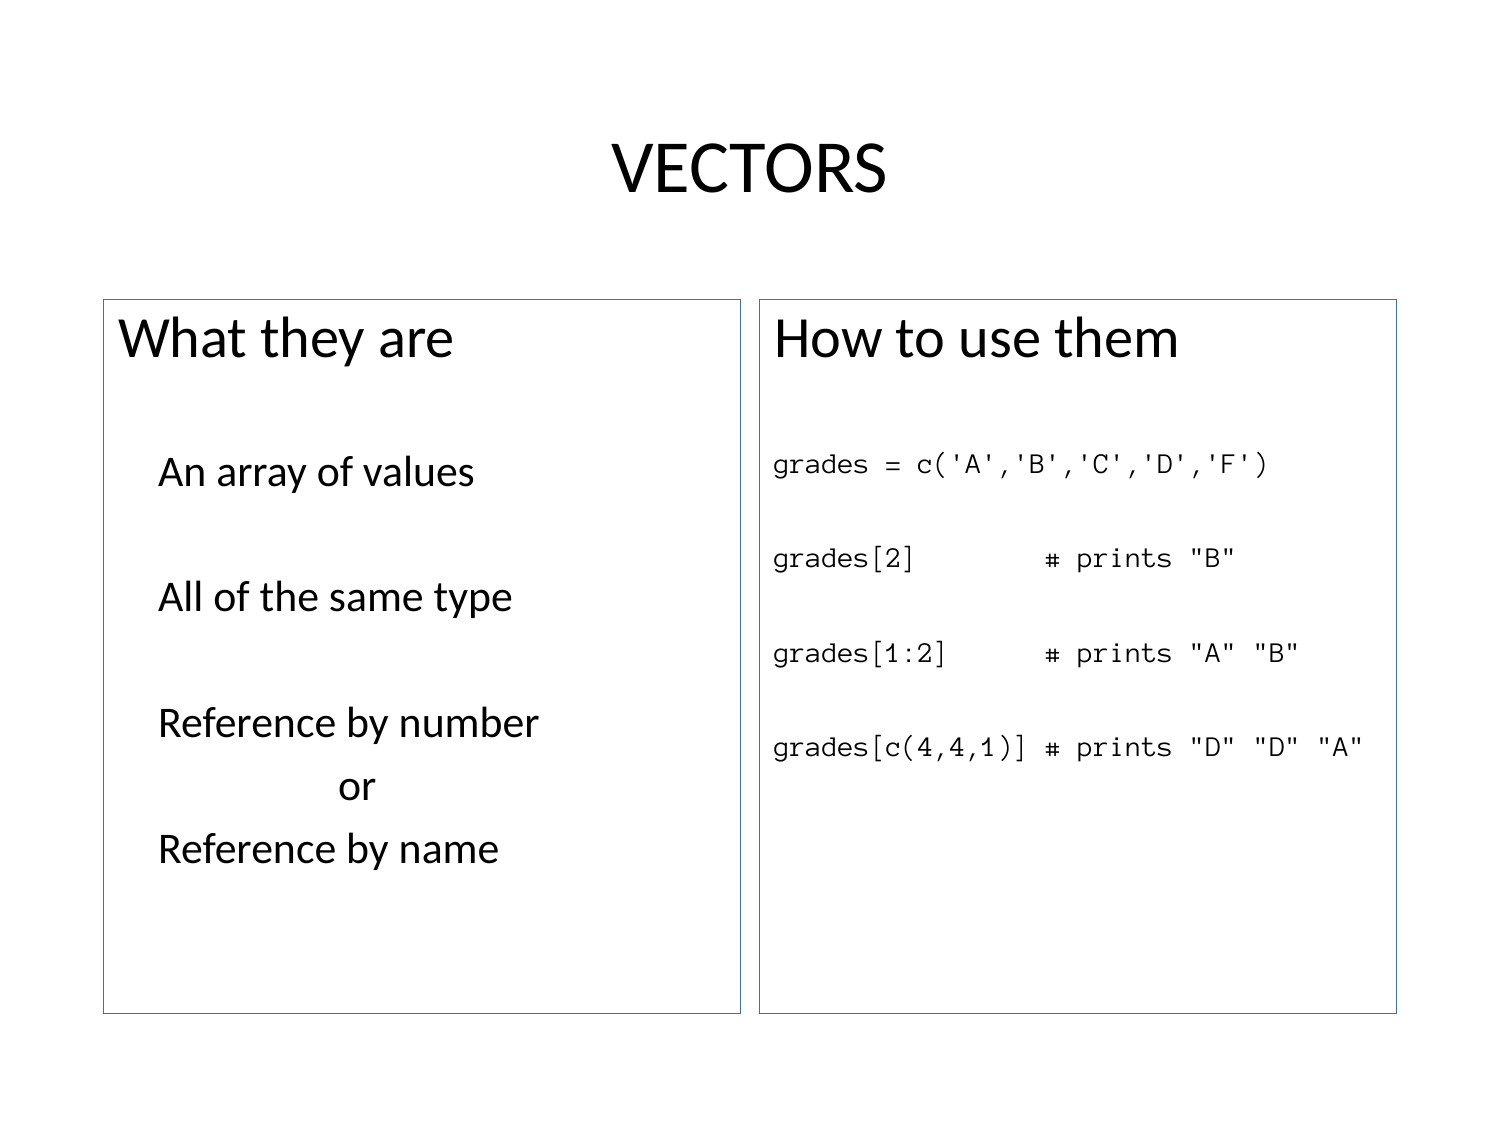

# VECTORS
What they are

    An array of values

    All of the same type

    Reference by number
                      or
    Reference by name
How to use them

grades = c('A','B','C','D','F')

grades[2]        # prints "B"

grades[1:2]      # prints "A" "B"

grades[c(4,4,1)] # prints "D" "D" "A"